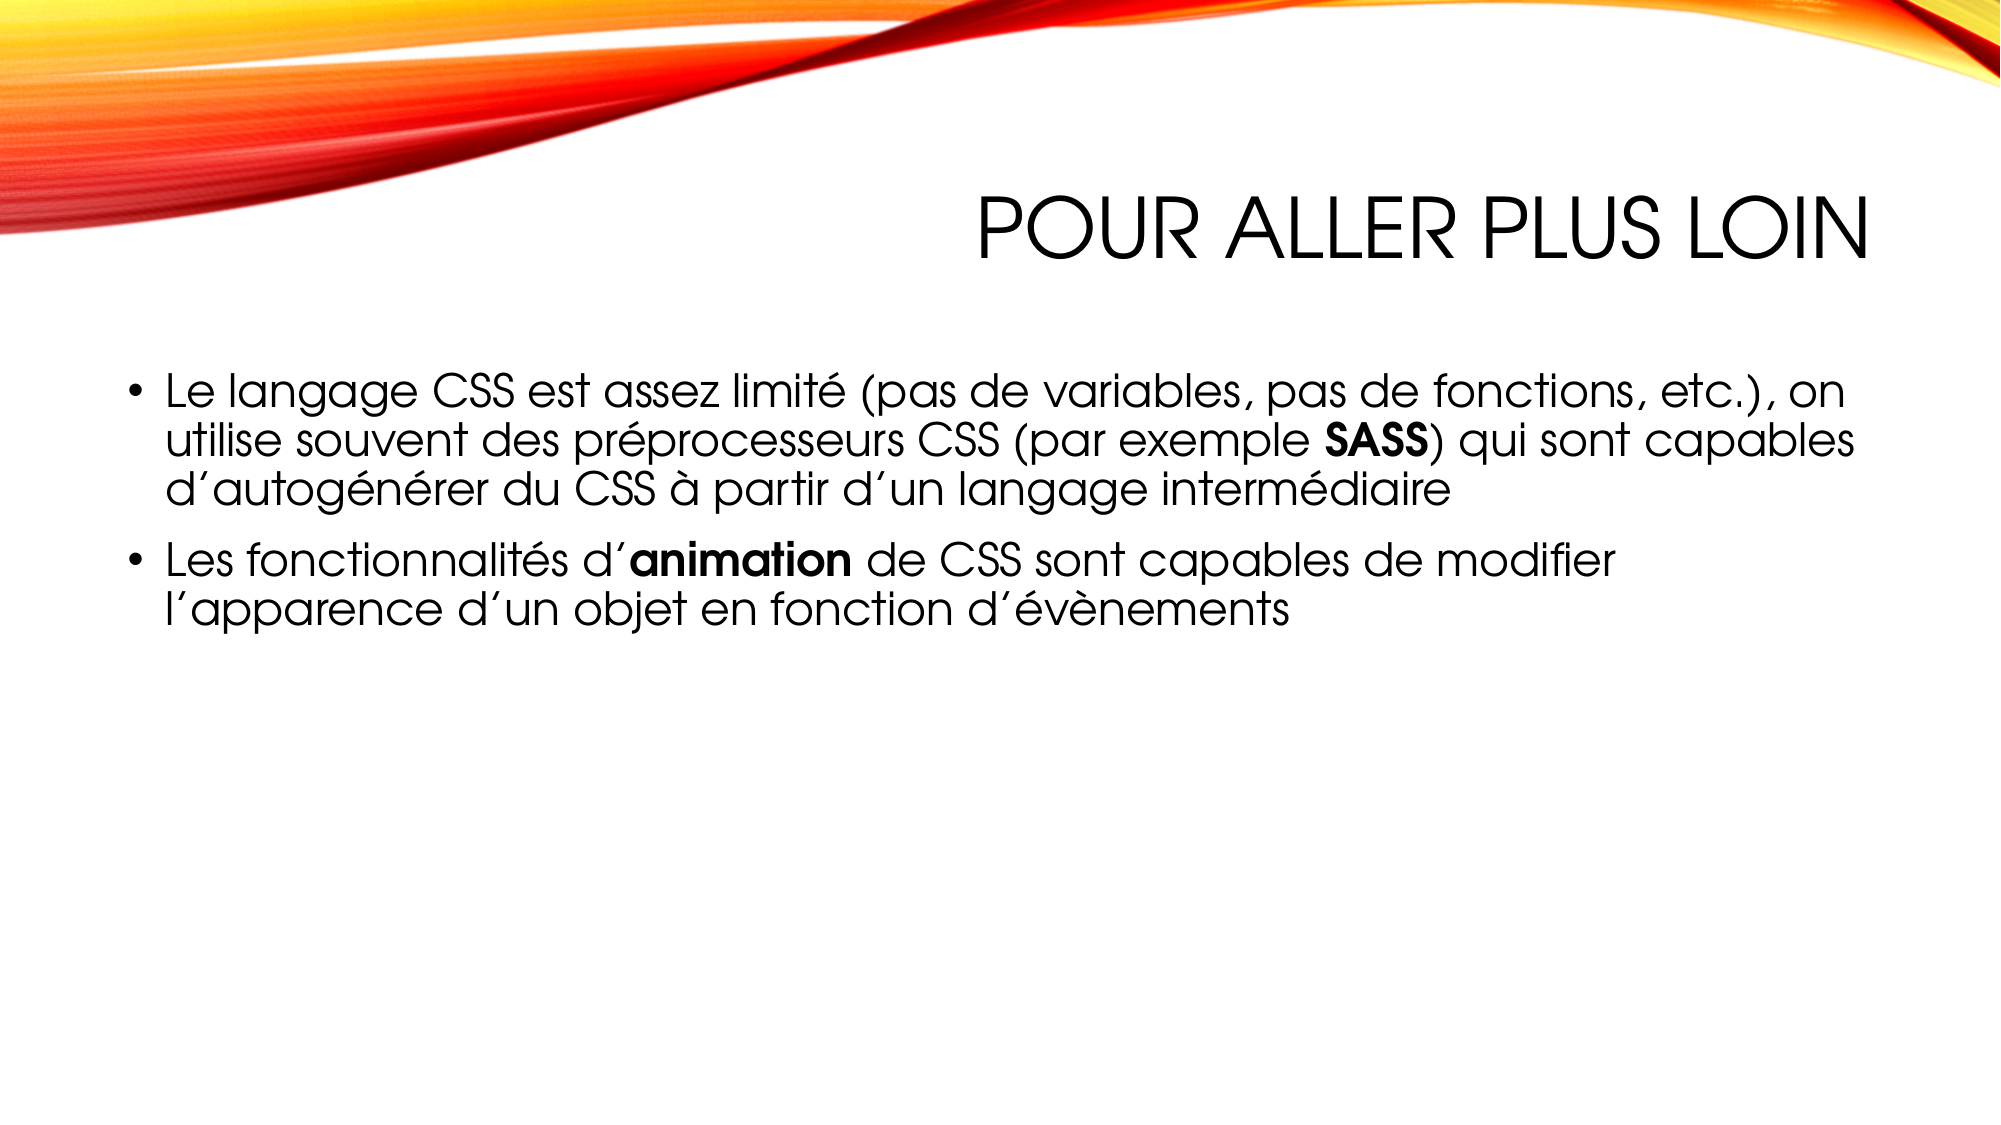

# Pour aller plus loin
Le langage CSS est assez limité (pas de variables, pas de fonctions, etc.), on utilise souvent des préprocesseurs CSS (par exemple SASS) qui sont capables d’autogénérer du CSS à partir d’un langage intermédiaire
Les fonctionnalités d’animation de CSS sont capables de modifier l’apparence d’un objet en fonction d’évènements